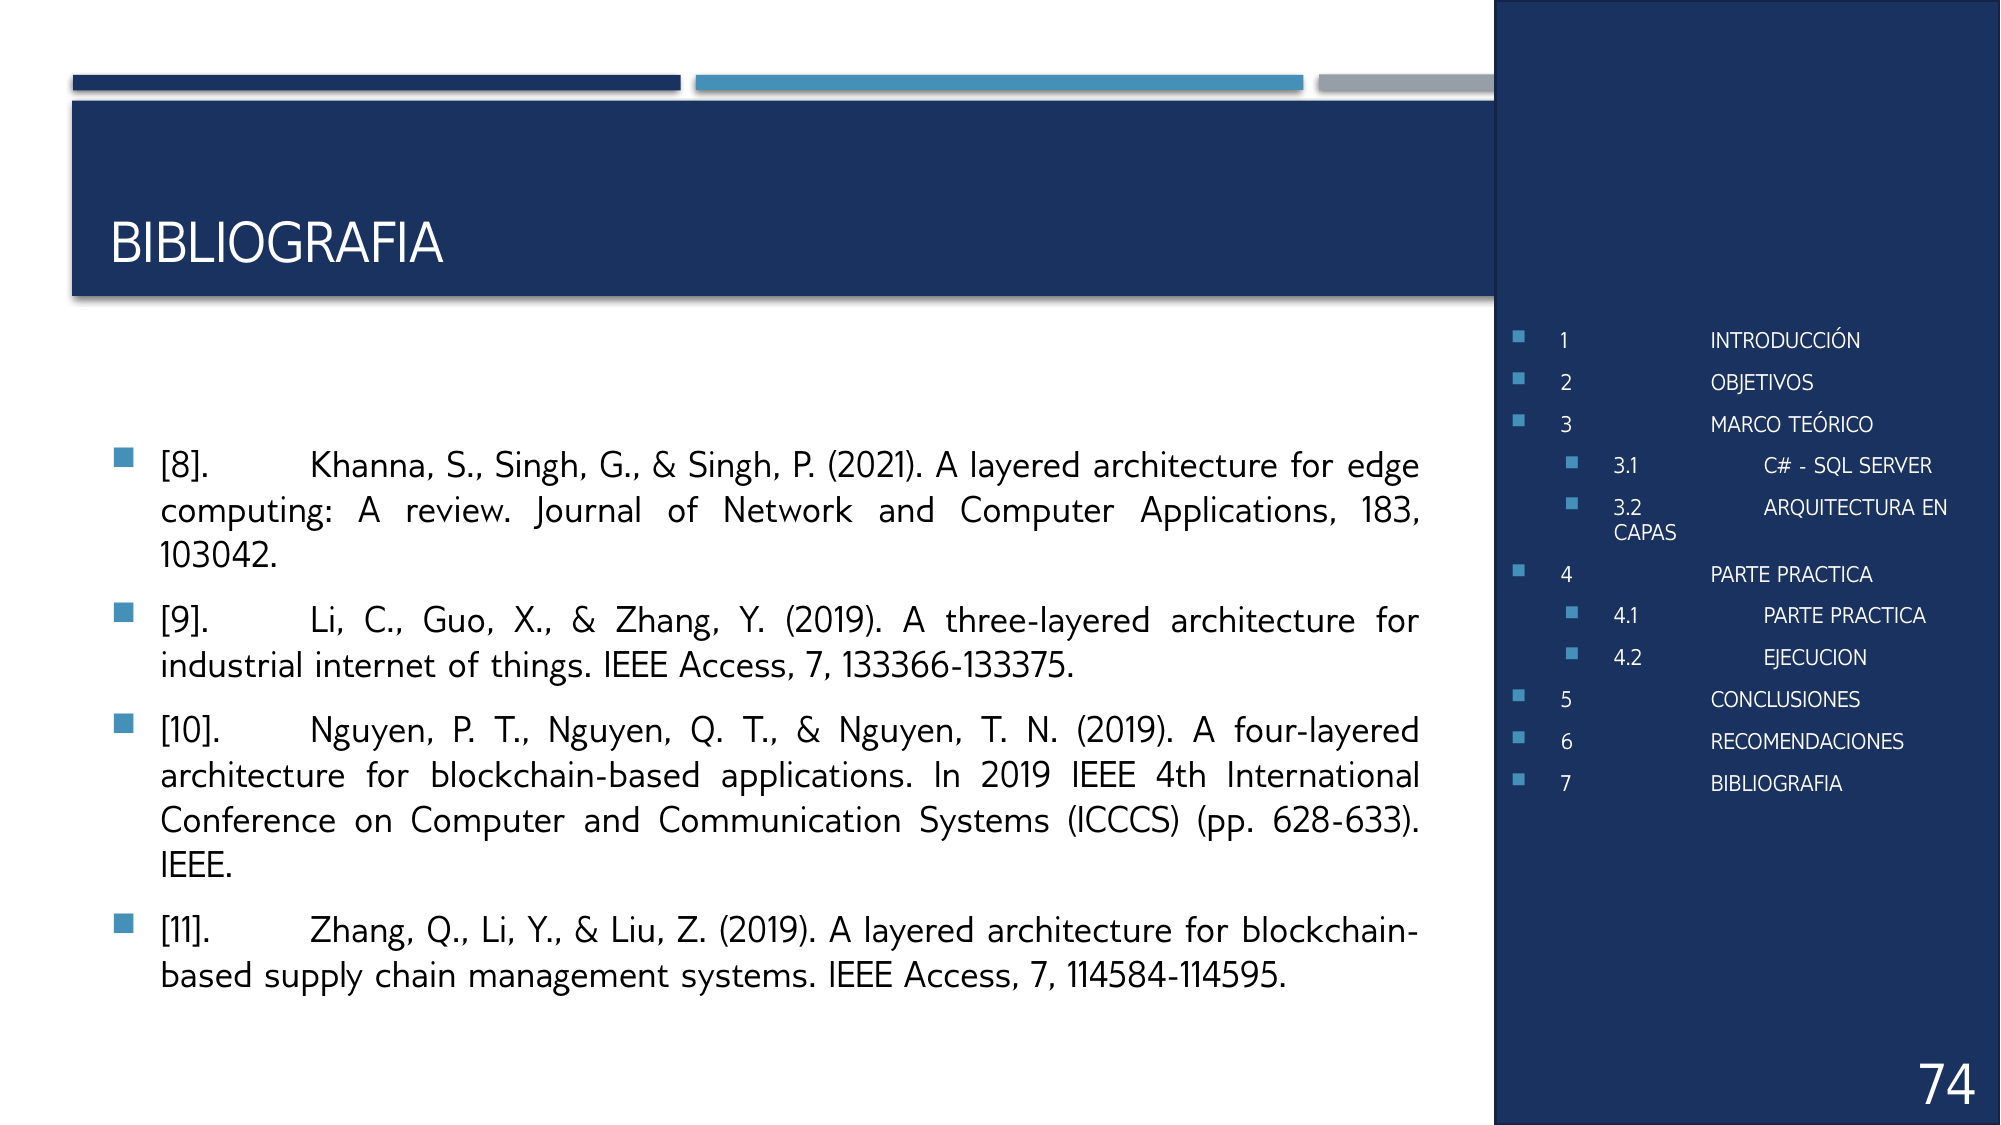

1	INTRODUCCIÓN
2	OBJETIVOS
3	MARCO TEÓRICO
3.1	C# - SQL SERVER
3.2	ARQUITECTURA EN CAPAS
4	PARTE PRACTICA
4.1	PARTE PRACTICA
4.2	EJECUCION
5	CONCLUSIONES
6	RECOMENDACIONES
7	BIBLIOGRAFIA
# BIBLIOGRAFIA
[8].	Khanna, S., Singh, G., & Singh, P. (2021). A layered architecture for edge computing: A review. Journal of Network and Computer Applications, 183, 103042.
[9].	Li, C., Guo, X., & Zhang, Y. (2019). A three-layered architecture for industrial internet of things. IEEE Access, 7, 133366-133375.
[10].	Nguyen, P. T., Nguyen, Q. T., & Nguyen, T. N. (2019). A four-layered architecture for blockchain-based applications. In 2019 IEEE 4th International Conference on Computer and Communication Systems (ICCCS) (pp. 628-633). IEEE.
[11].	Zhang, Q., Li, Y., & Liu, Z. (2019). A layered architecture for blockchain-based supply chain management systems. IEEE Access, 7, 114584-114595.
74
36
39